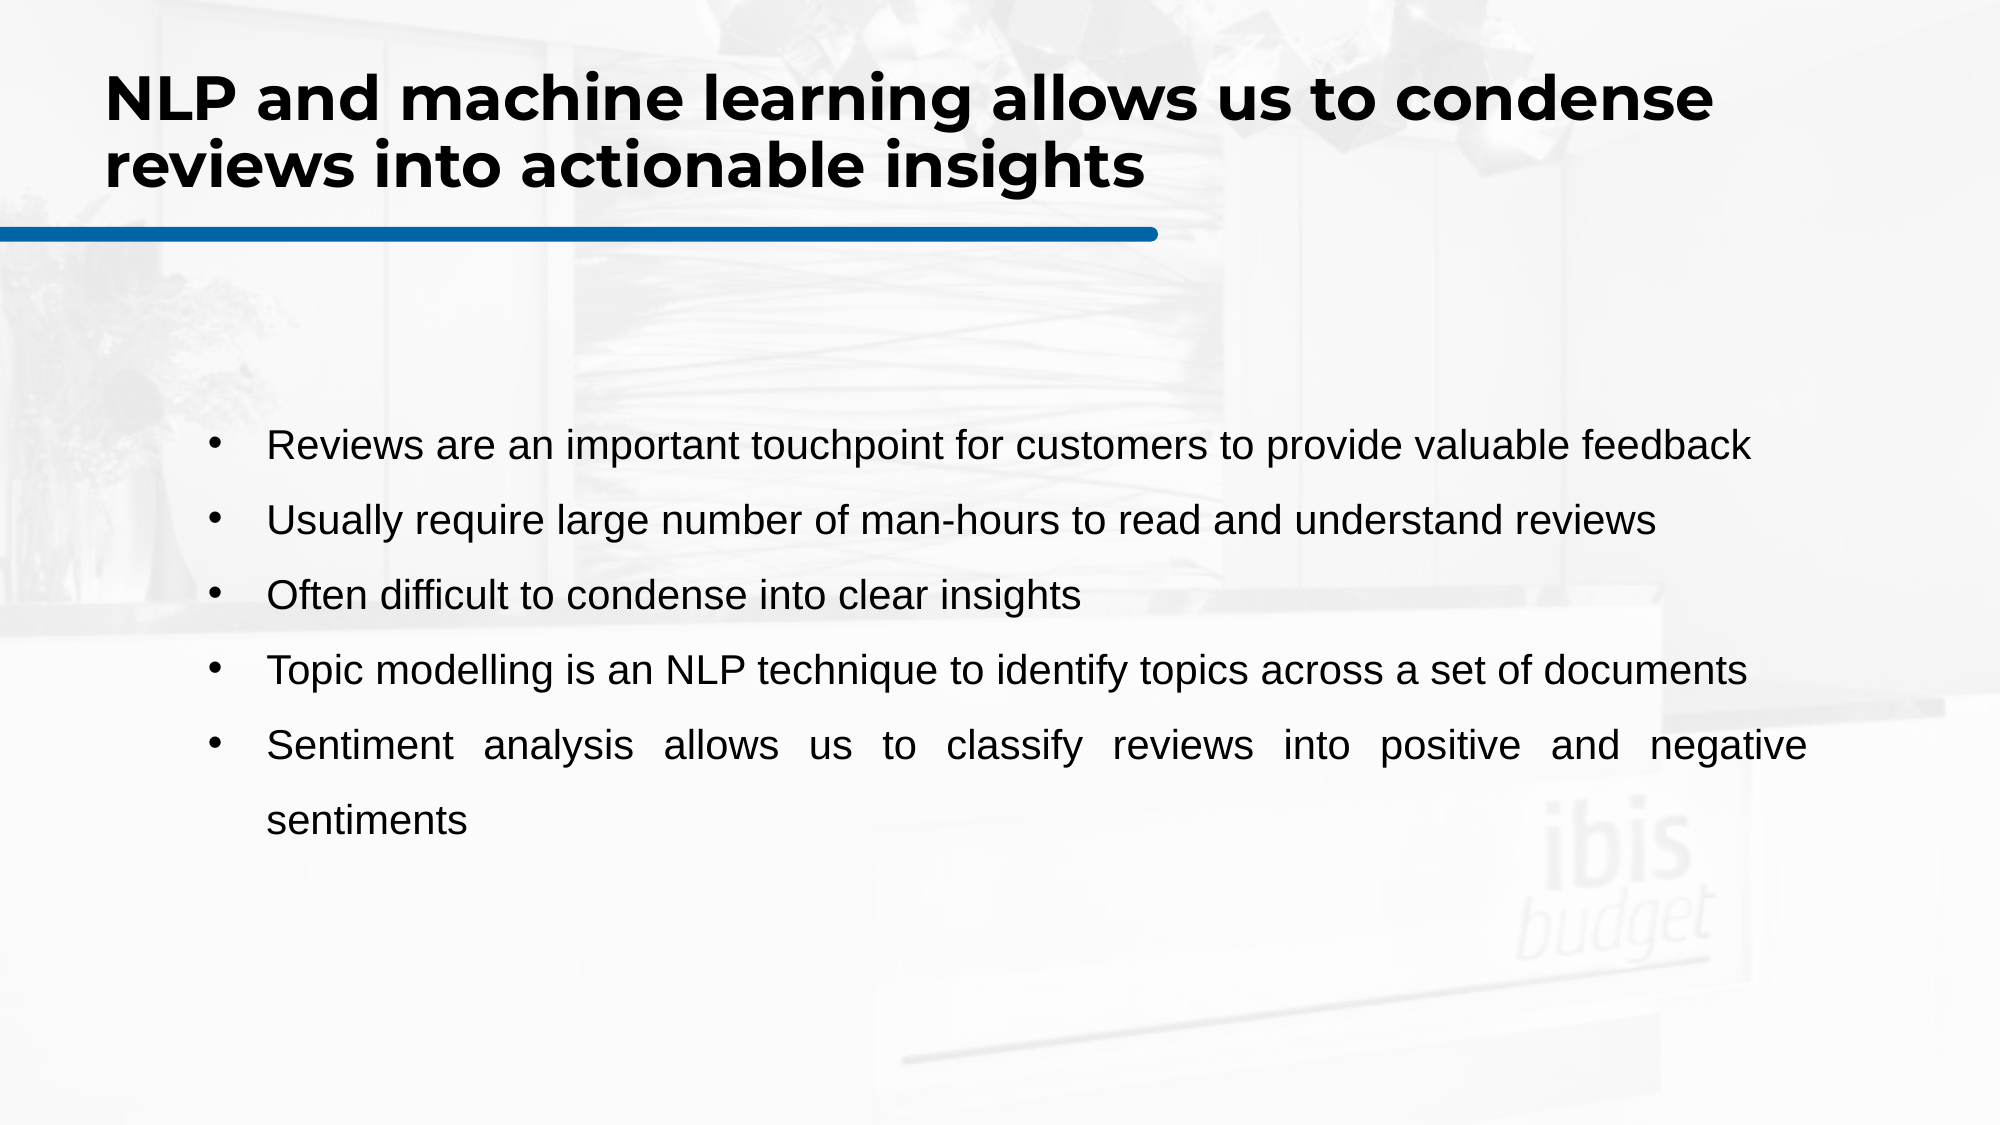

# NLP and machine learning allows us to condense reviews into actionable insights

Reviews are an important touchpoint for customers to provide valuable feedback
Usually require large number of man-hours to read and understand reviews
Often difficult to condense into clear insights
Topic modelling is an NLP technique to identify topics across a set of documents
Sentiment analysis allows us to classify reviews into positive and negative sentiments